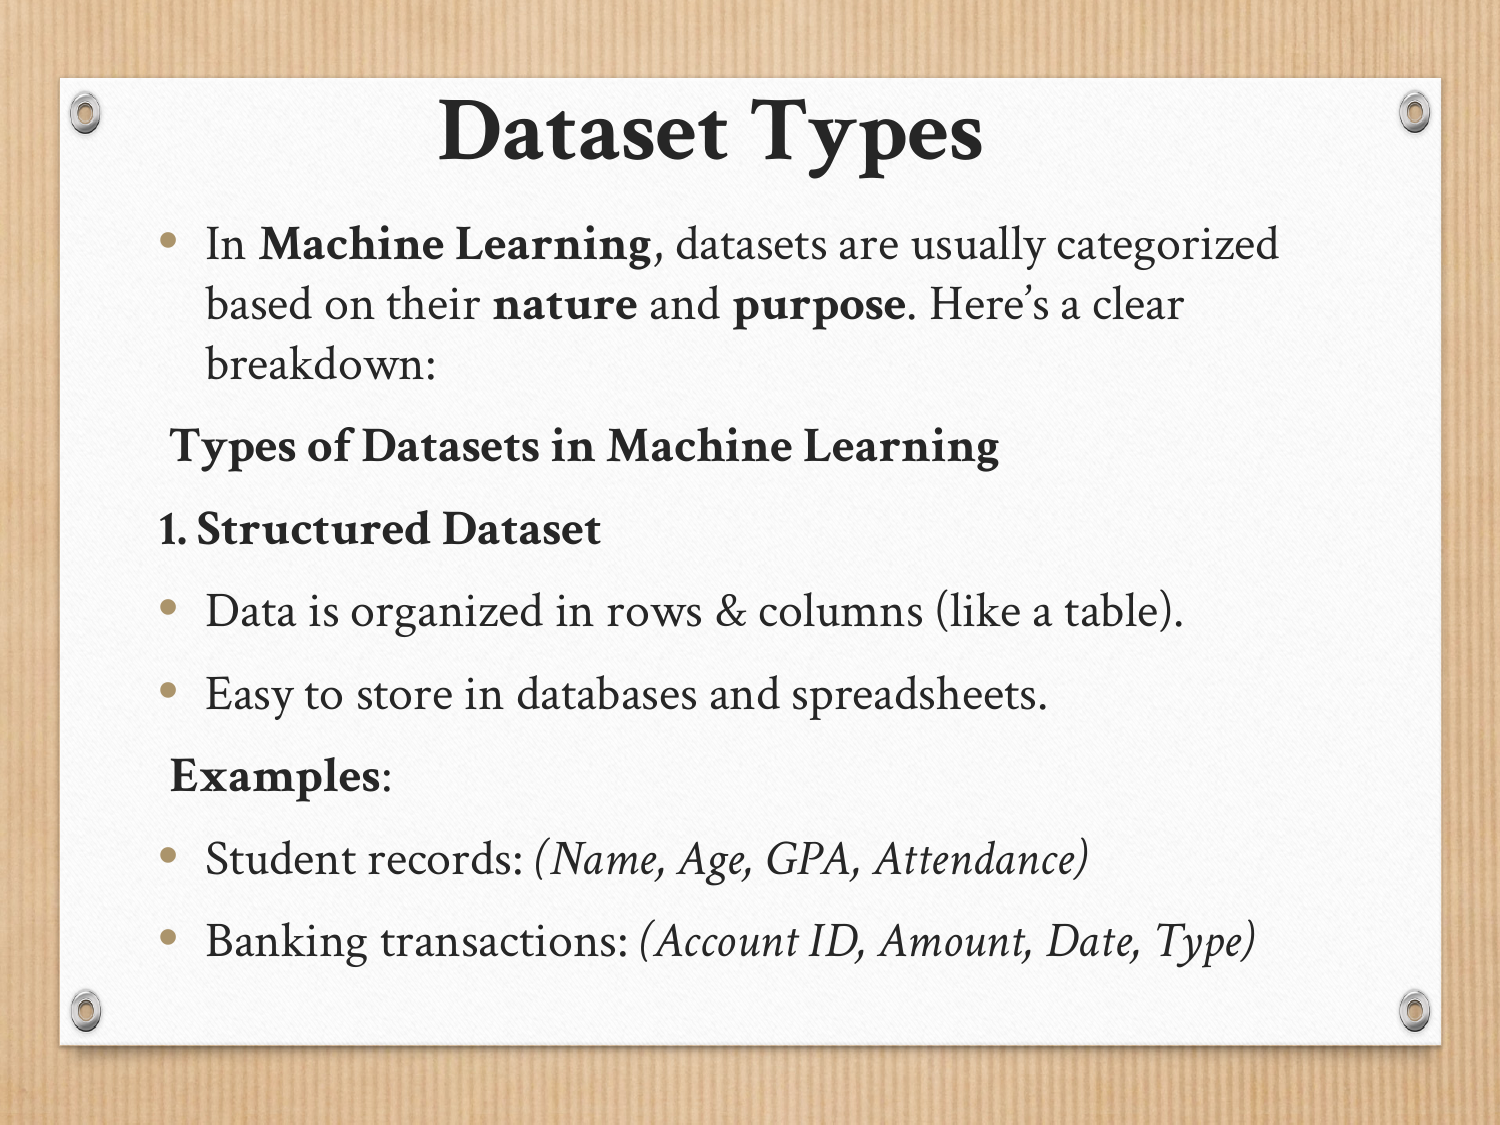

# Dataset Types
In Machine Learning, datasets are usually categorized based on their nature and purpose. Here’s a clear breakdown:
 Types of Datasets in Machine Learning
1. Structured Dataset
Data is organized in rows & columns (like a table).
Easy to store in databases and spreadsheets.
 Examples:
Student records: (Name, Age, GPA, Attendance)
Banking transactions: (Account ID, Amount, Date, Type)